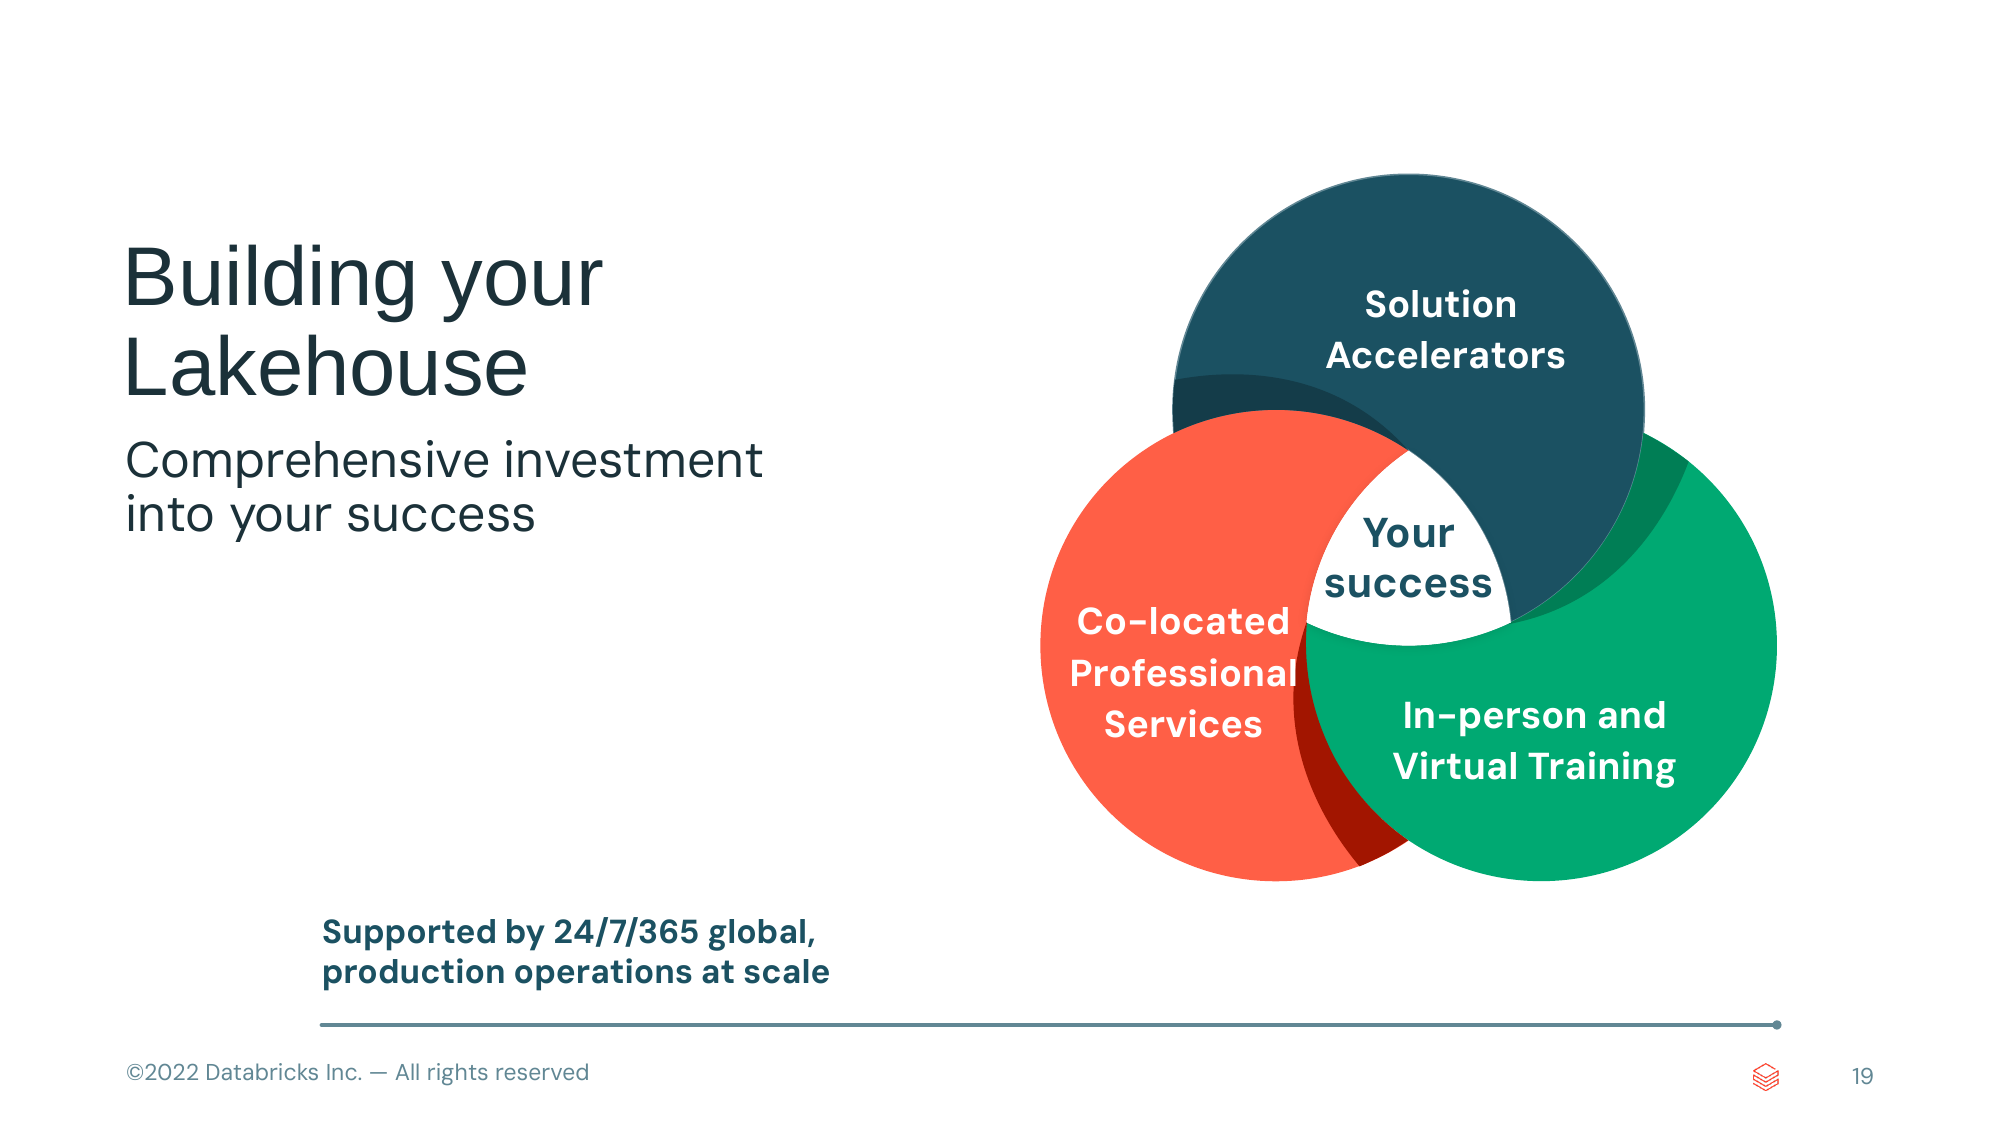

Building your
Lakehouse
Solution
Accelerators

Comprehensive investment
into your success
Your success
Co-located Professional
Services

In-person and
Virtual Training
Supported by 24/7/365 global,
production operations at scale
19